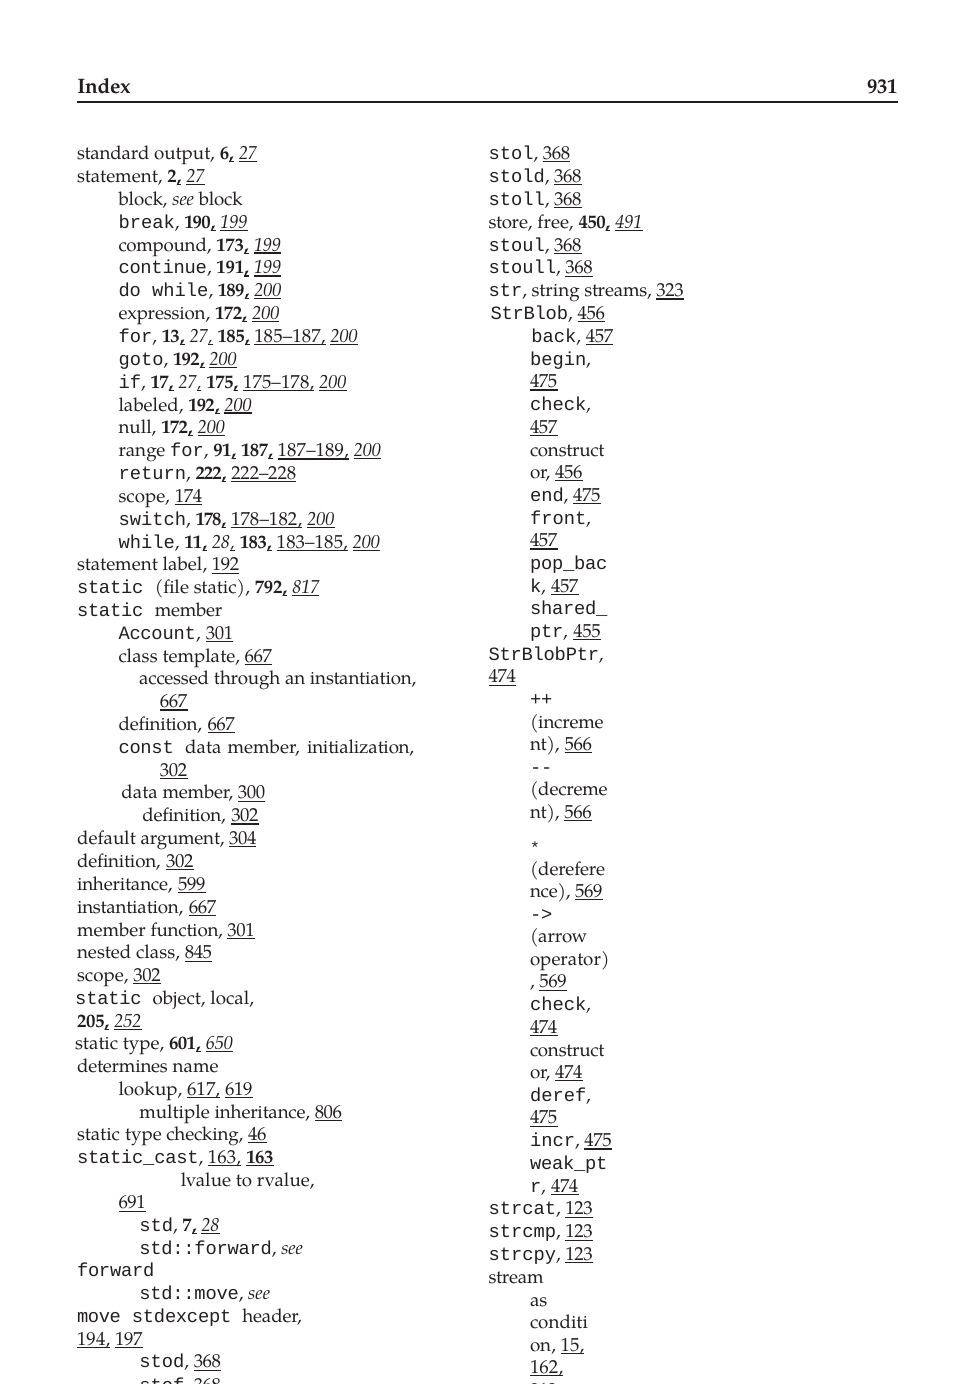

Index
931

stol, 368
stold, 368
stoll, 368
store, free, 450, 491
stoul, 368
stoull, 368
str, string streams, 323
StrBlob, 456
back, 457
begin, 475
check, 457
constructor, 456
end, 475
front, 457
pop_back, 457
shared_ptr, 455
StrBlobPtr, 474
++ (increment), 566
-- (decrement), 566
* (dereference), 569
-> (arrow operator), 569
check, 474
constructor, 474
deref, 475
incr, 475
weak_ptr, 474
strcat, 123
strcmp, 123
strcpy, 123 stream
as condition, 15, 162, 312
clear, 313
explicit conversion to bool, 583 file marker, 765
flushing buffer, 314
format state, 753
istream_iterator, 403
iterator, 401, 403–406, 418
type requirements, 406
not flushed if program crashes, 315
ostream_iterator, 403
random IO, 765
rdstate, 313
setstate, 313
strict weak ordering, 425, 448
string, 80, 84–93, 132 see also container
see also sequential container
see also iterator
[ ] (subscript), 93, 132, 347
+= (compound assignment), 89
standard output, 6, 27
statement, 2, 27
block, see block
break, 190, 199
compound, 173, 199
continue, 191, 199
do while, 189, 200
expression, 172, 200
for, 13, 27, 185, 185–187, 200
goto, 192, 200
if, 17, 27, 175, 175–178, 200
labeled, 192, 200
null, 172, 200
range for, 91, 187, 187–189, 200
return, 222, 222–228
scope, 174
switch, 178, 178–182, 200
while, 11, 28, 183, 183–185, 200
statement label, 192
static (file static), 792, 817
static member
Account, 301
class template, 667
accessed through an instantiation, 667
definition, 667
const data member, initialization, 302
data member, 300
definition, 302
default argument, 304
definition, 302
inheritance, 599
instantiation, 667
member function, 301
nested class, 845
scope, 302
static object, local, 205, 252
static type, 601, 650
determines name lookup, 617, 619
multiple inheritance, 806 static type checking, 46 static_cast, 163, 163
lvalue to rvalue, 691
std, 7, 28
std::forward, see forward
std::move, see move stdexcept header, 194, 197
stod, 368
stof, 368
stoi, 368